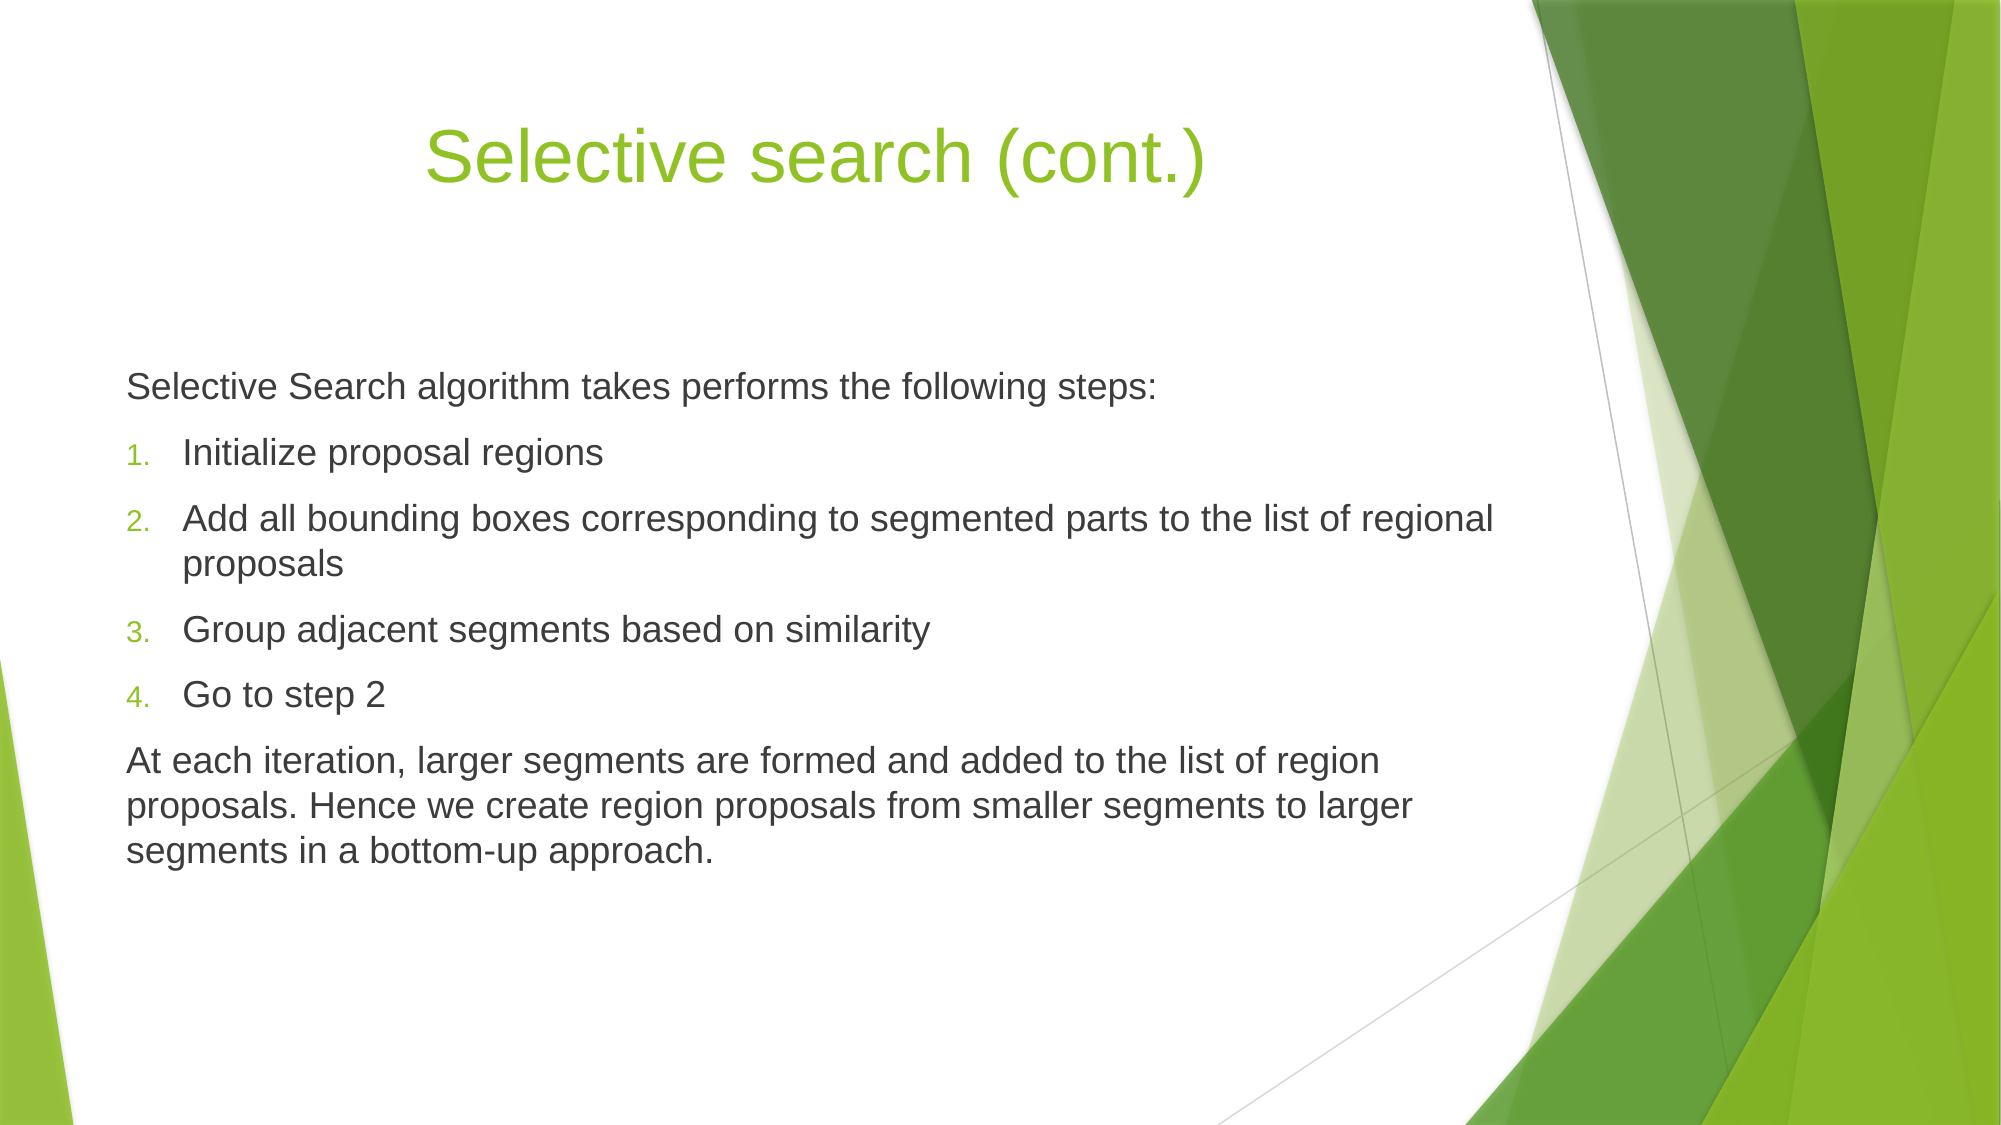

# Selective search (cont.)
Selective Search algorithm takes performs the following steps:
Initialize proposal regions
Add all bounding boxes corresponding to segmented parts to the list of regional proposals
Group adjacent segments based on similarity
Go to step 2
At each iteration, larger segments are formed and added to the list of region proposals. Hence we create region proposals from smaller segments to larger segments in a bottom-up approach.